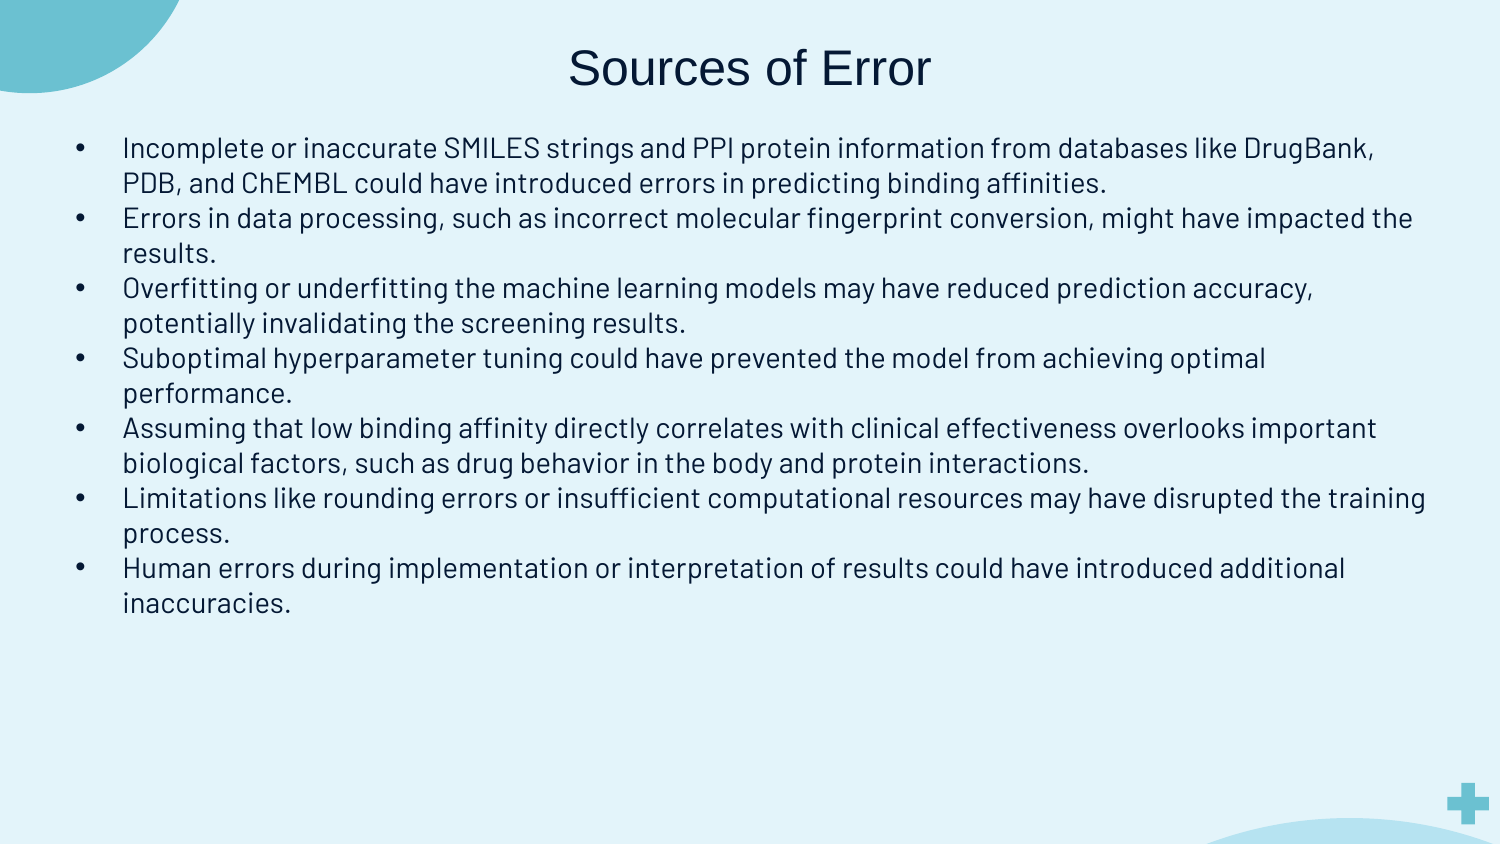

Sources of Error
Incomplete or inaccurate SMILES strings and PPI protein information from databases like DrugBank, PDB, and ChEMBL could have introduced errors in predicting binding affinities.
Errors in data processing, such as incorrect molecular fingerprint conversion, might have impacted the results.
Overfitting or underfitting the machine learning models may have reduced prediction accuracy, potentially invalidating the screening results.
Suboptimal hyperparameter tuning could have prevented the model from achieving optimal performance.
Assuming that low binding affinity directly correlates with clinical effectiveness overlooks important biological factors, such as drug behavior in the body and protein interactions.
Limitations like rounding errors or insufficient computational resources may have disrupted the training process.
Human errors during implementation or interpretation of results could have introduced additional inaccuracies.